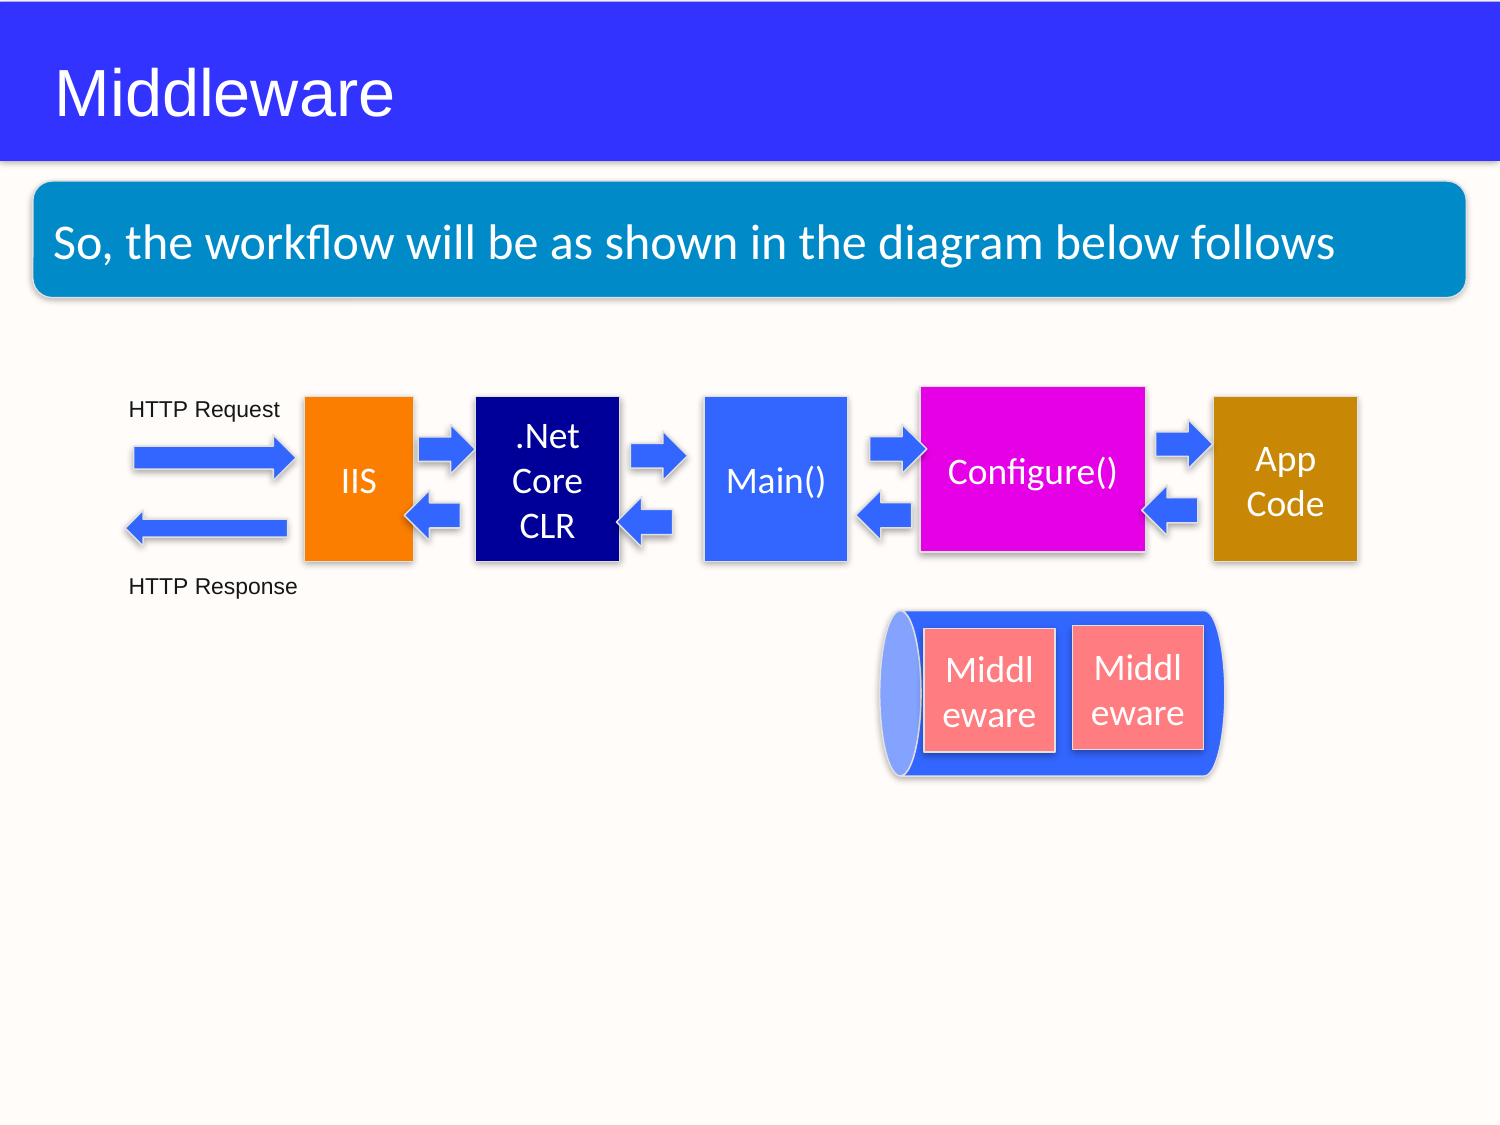

# Middleware
So, the workflow will be as shown in the diagram below follows
HTTP Request

HTTP Response
Configure()
IIS
.Net Core
CLR
Main()
App Code

Middleware
Middleware